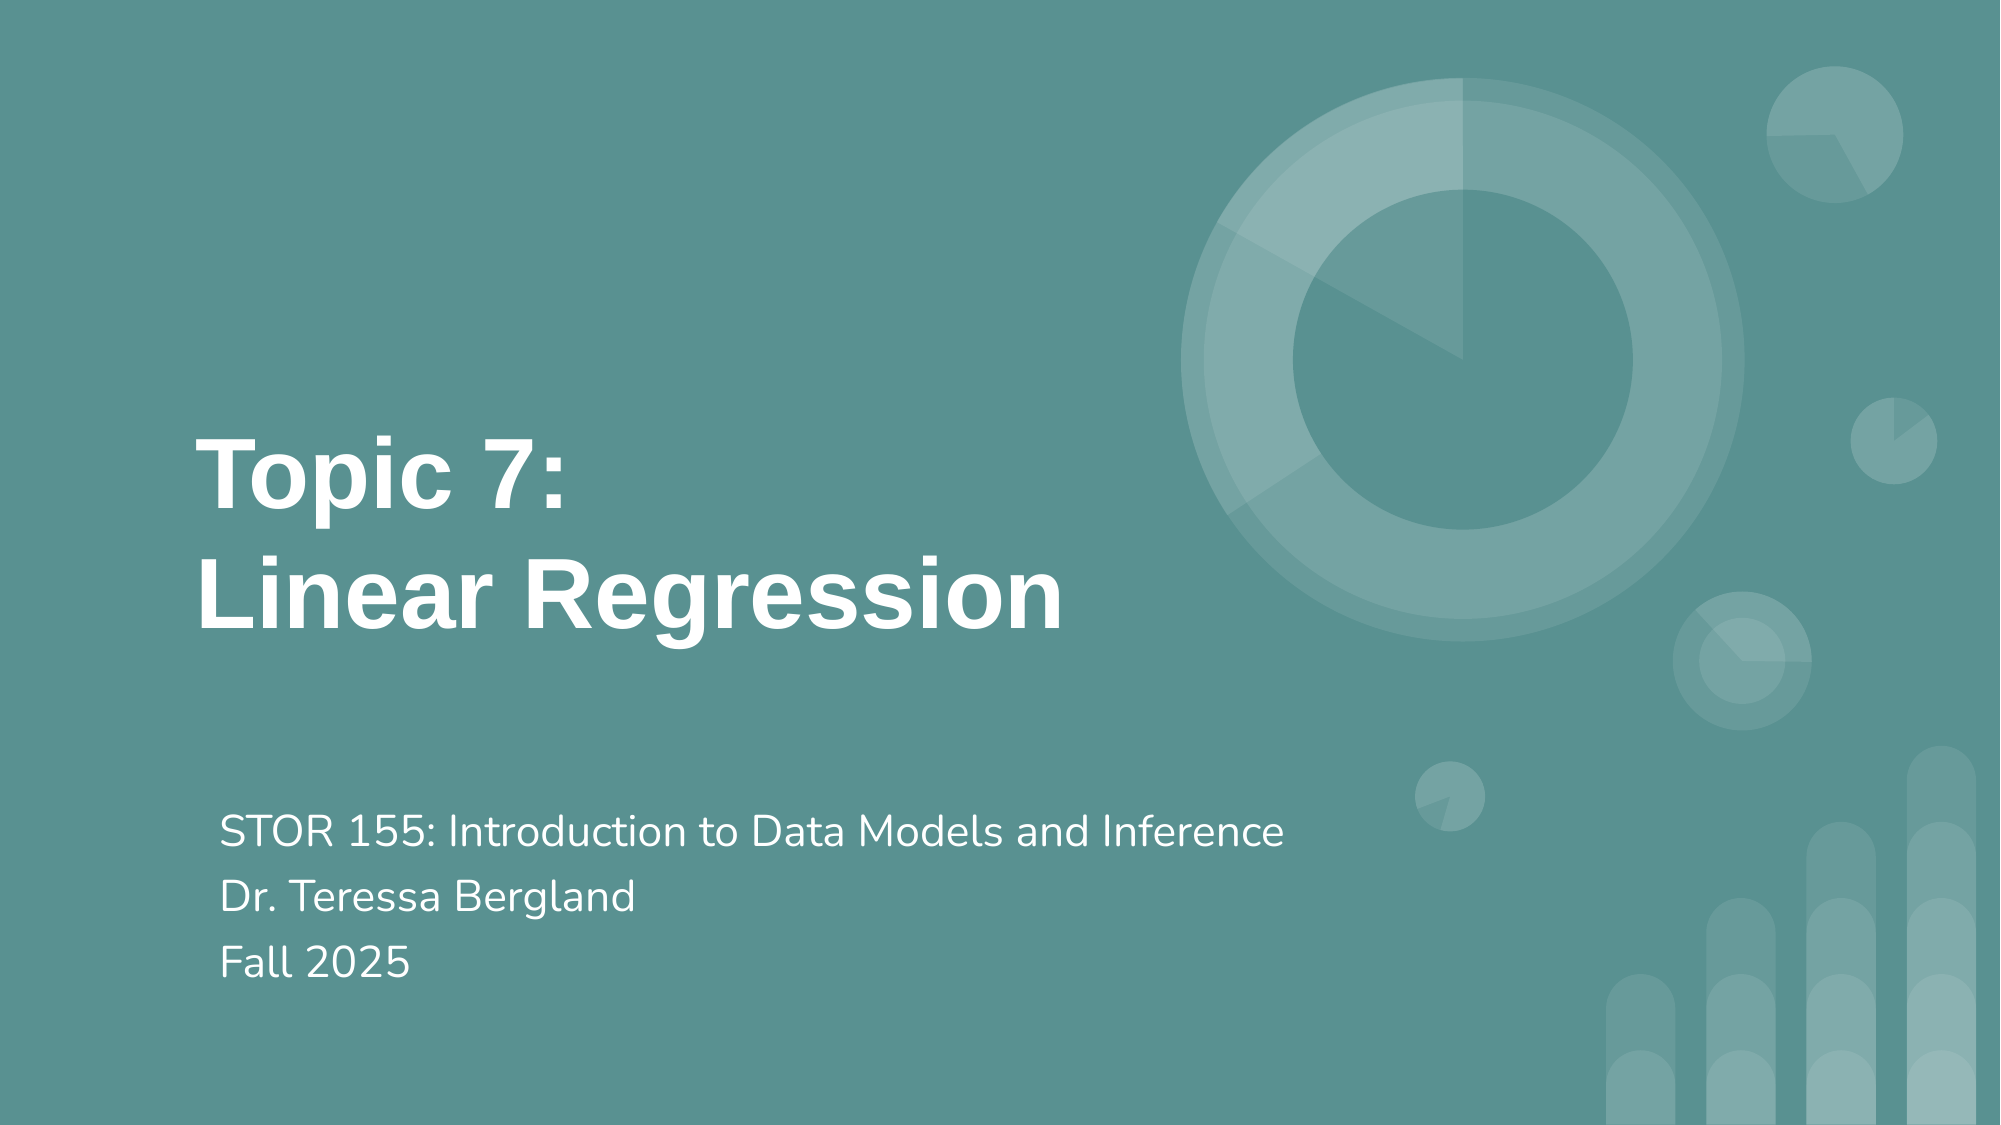

# Topic 7: Linear Regression
STOR 155: Introduction to Data Models and Inference
Dr. Teressa Bergland
Fall 2025